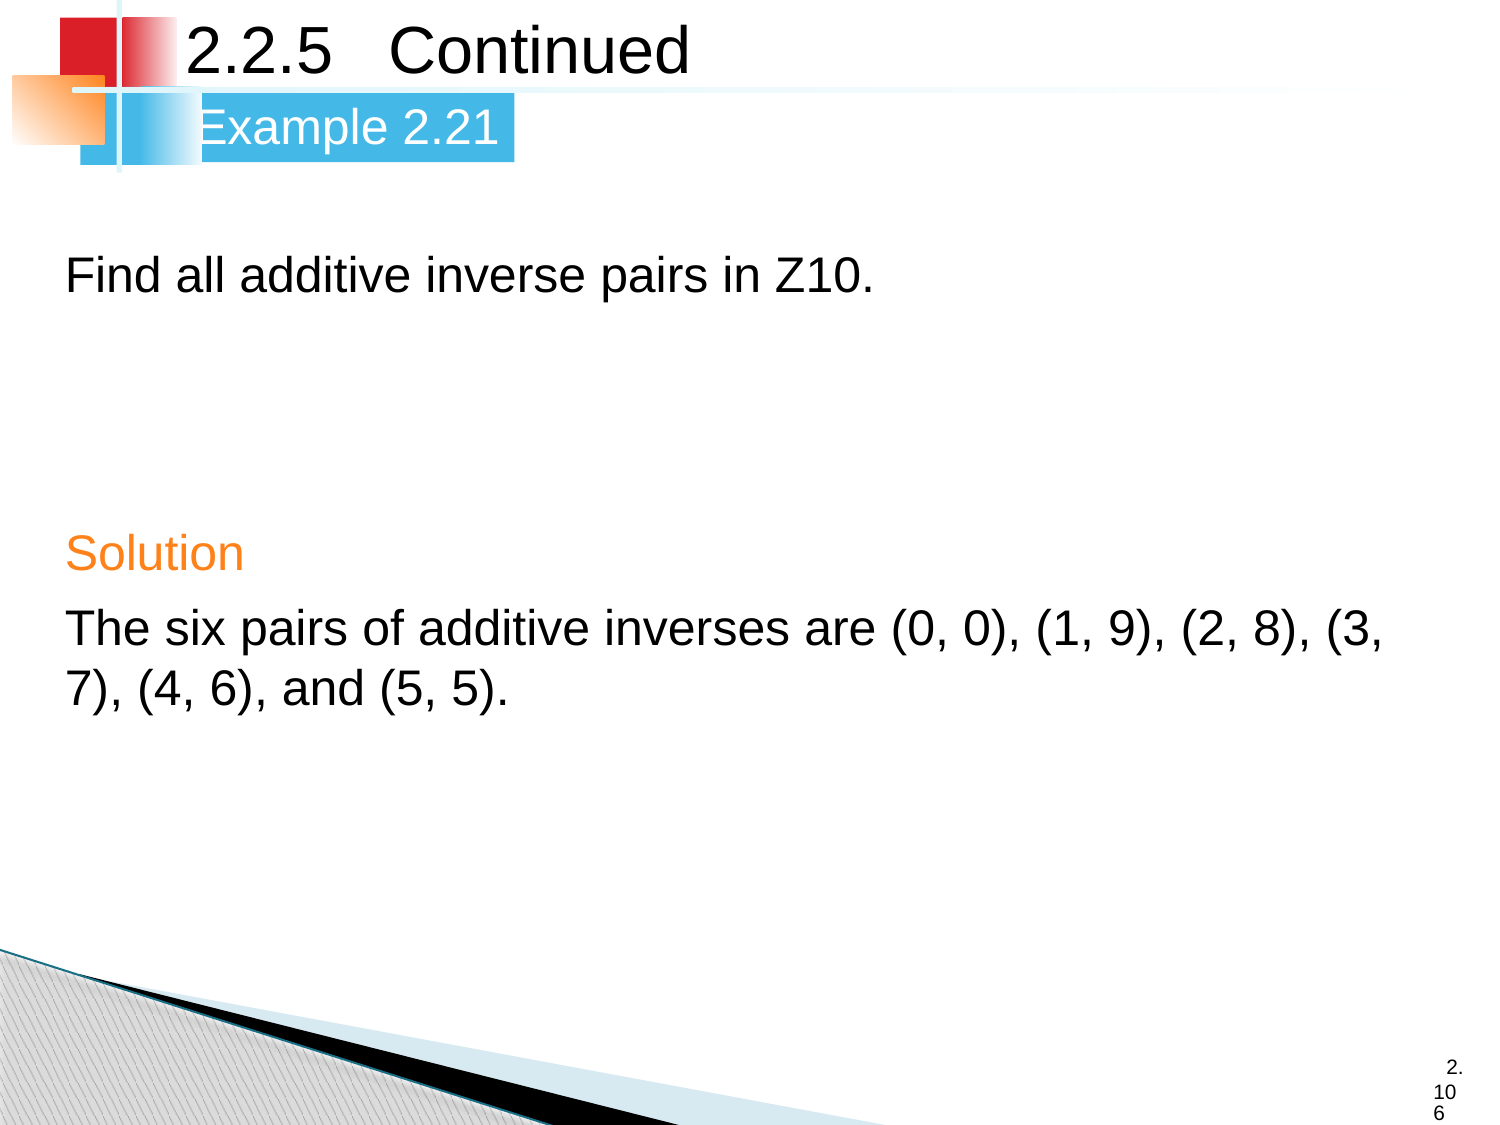

2.2.5   Continued

Example 2.21
Find all additive inverse pairs in Z10.
Solution
The six pairs of additive inverses are (0, 0), (1, 9), (2, 8), (3, 7), (4, 6), and (5, 5).
2.106